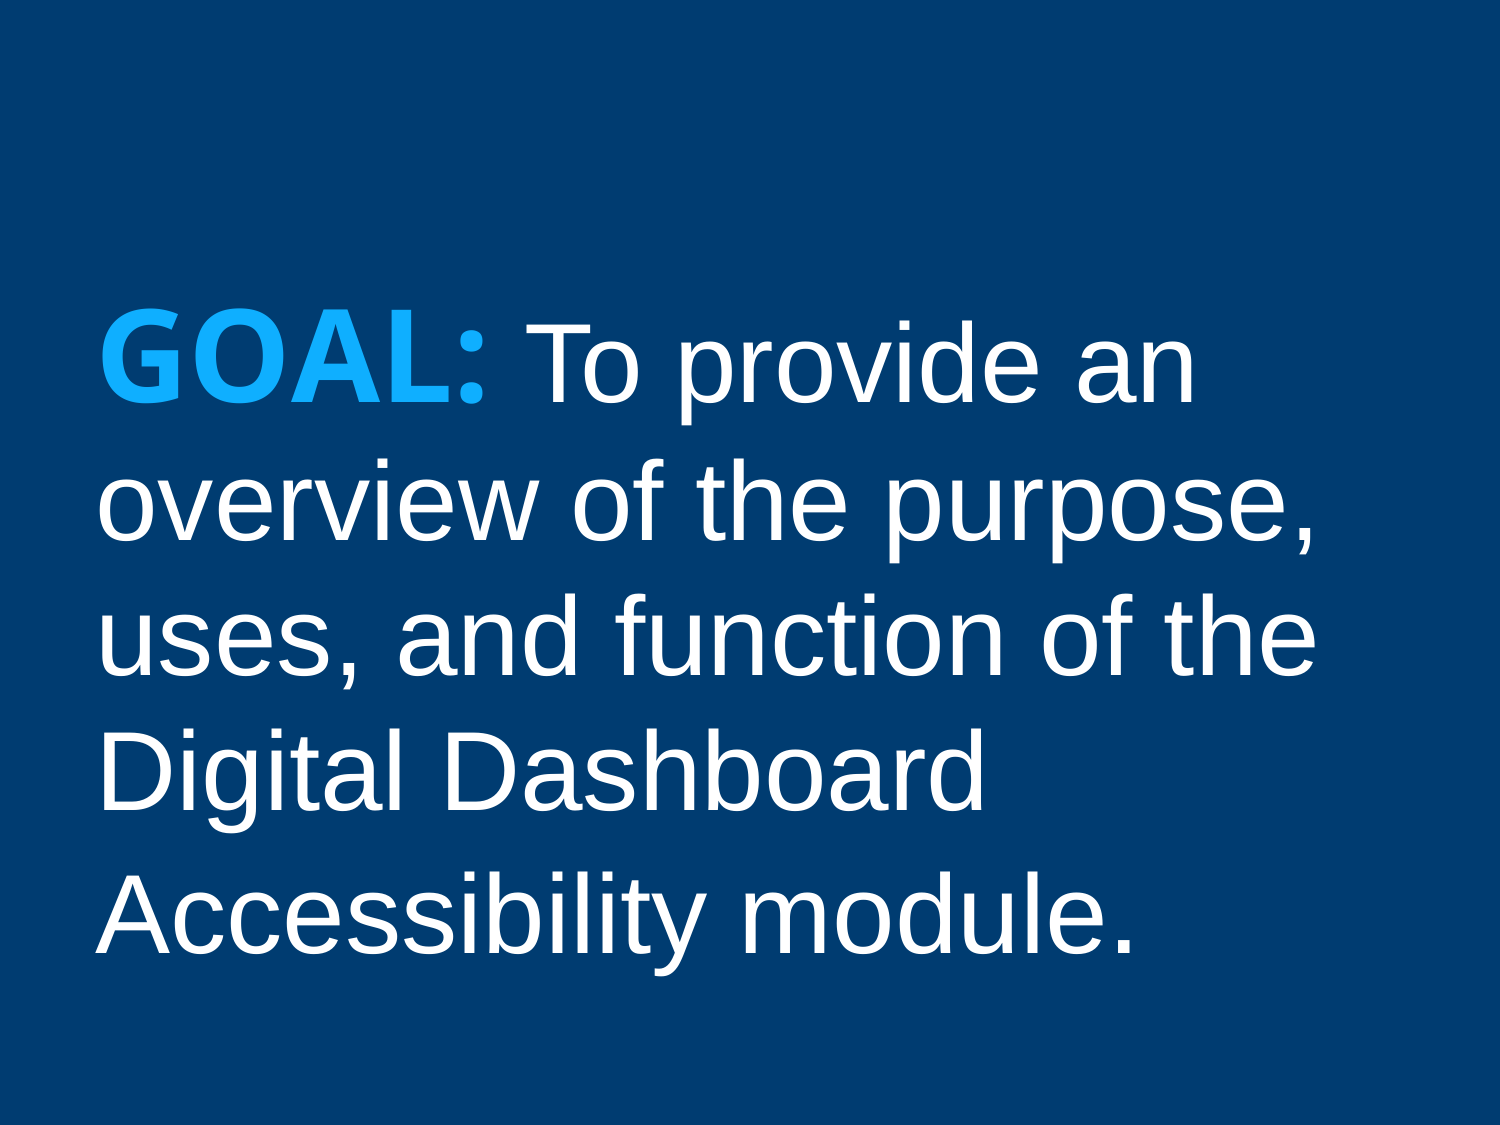

# GOAL: To provide an overview of the purpose, uses, and function of the Digital Dashboard Accessibility module.